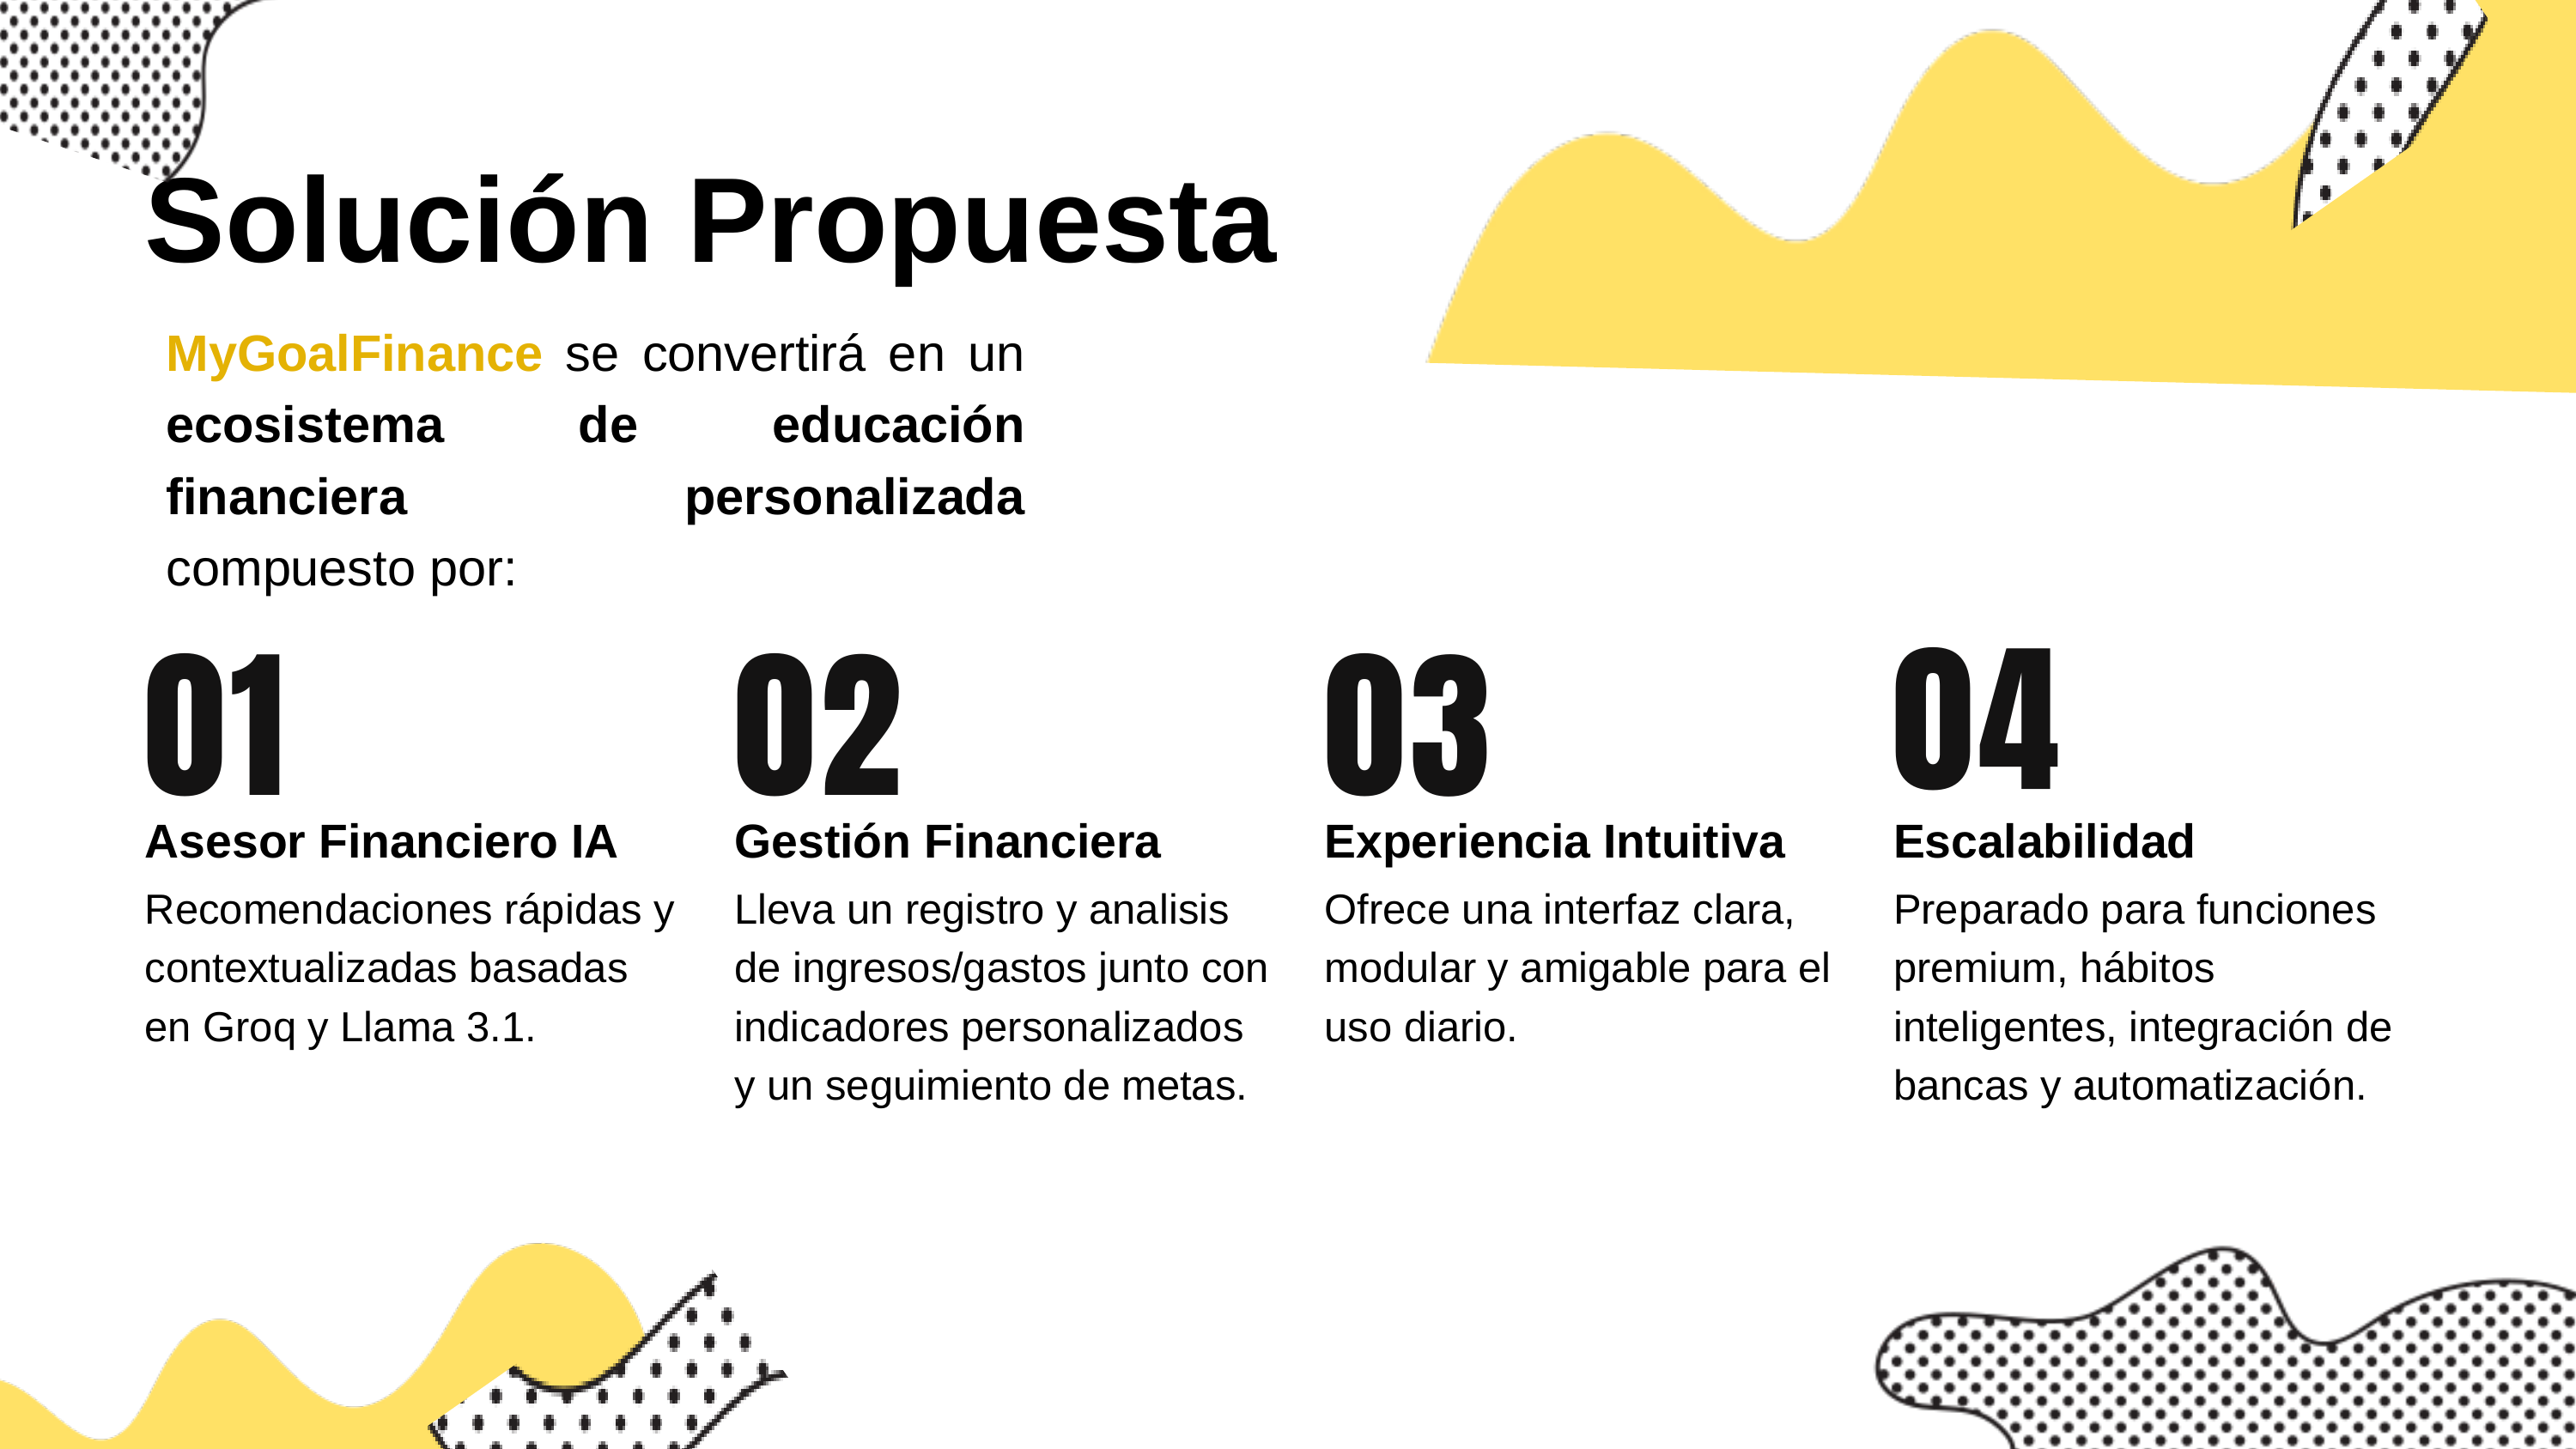

Solución Propuesta
MyGoalFinance se convertirá en un ecosistema de educación financiera personalizada compuesto por:
04
01
02
03
Asesor Financiero IA
Gestión Financiera
Experiencia Intuitiva
Escalabilidad
Recomendaciones rápidas y contextualizadas basadas en Groq y Llama 3.1.
Lleva un registro y analisis de ingresos/gastos junto con indicadores personalizados y un seguimiento de metas.
Ofrece una interfaz clara, modular y amigable para el uso diario.
Preparado para funciones premium, hábitos inteligentes, integración de bancas y automatización.